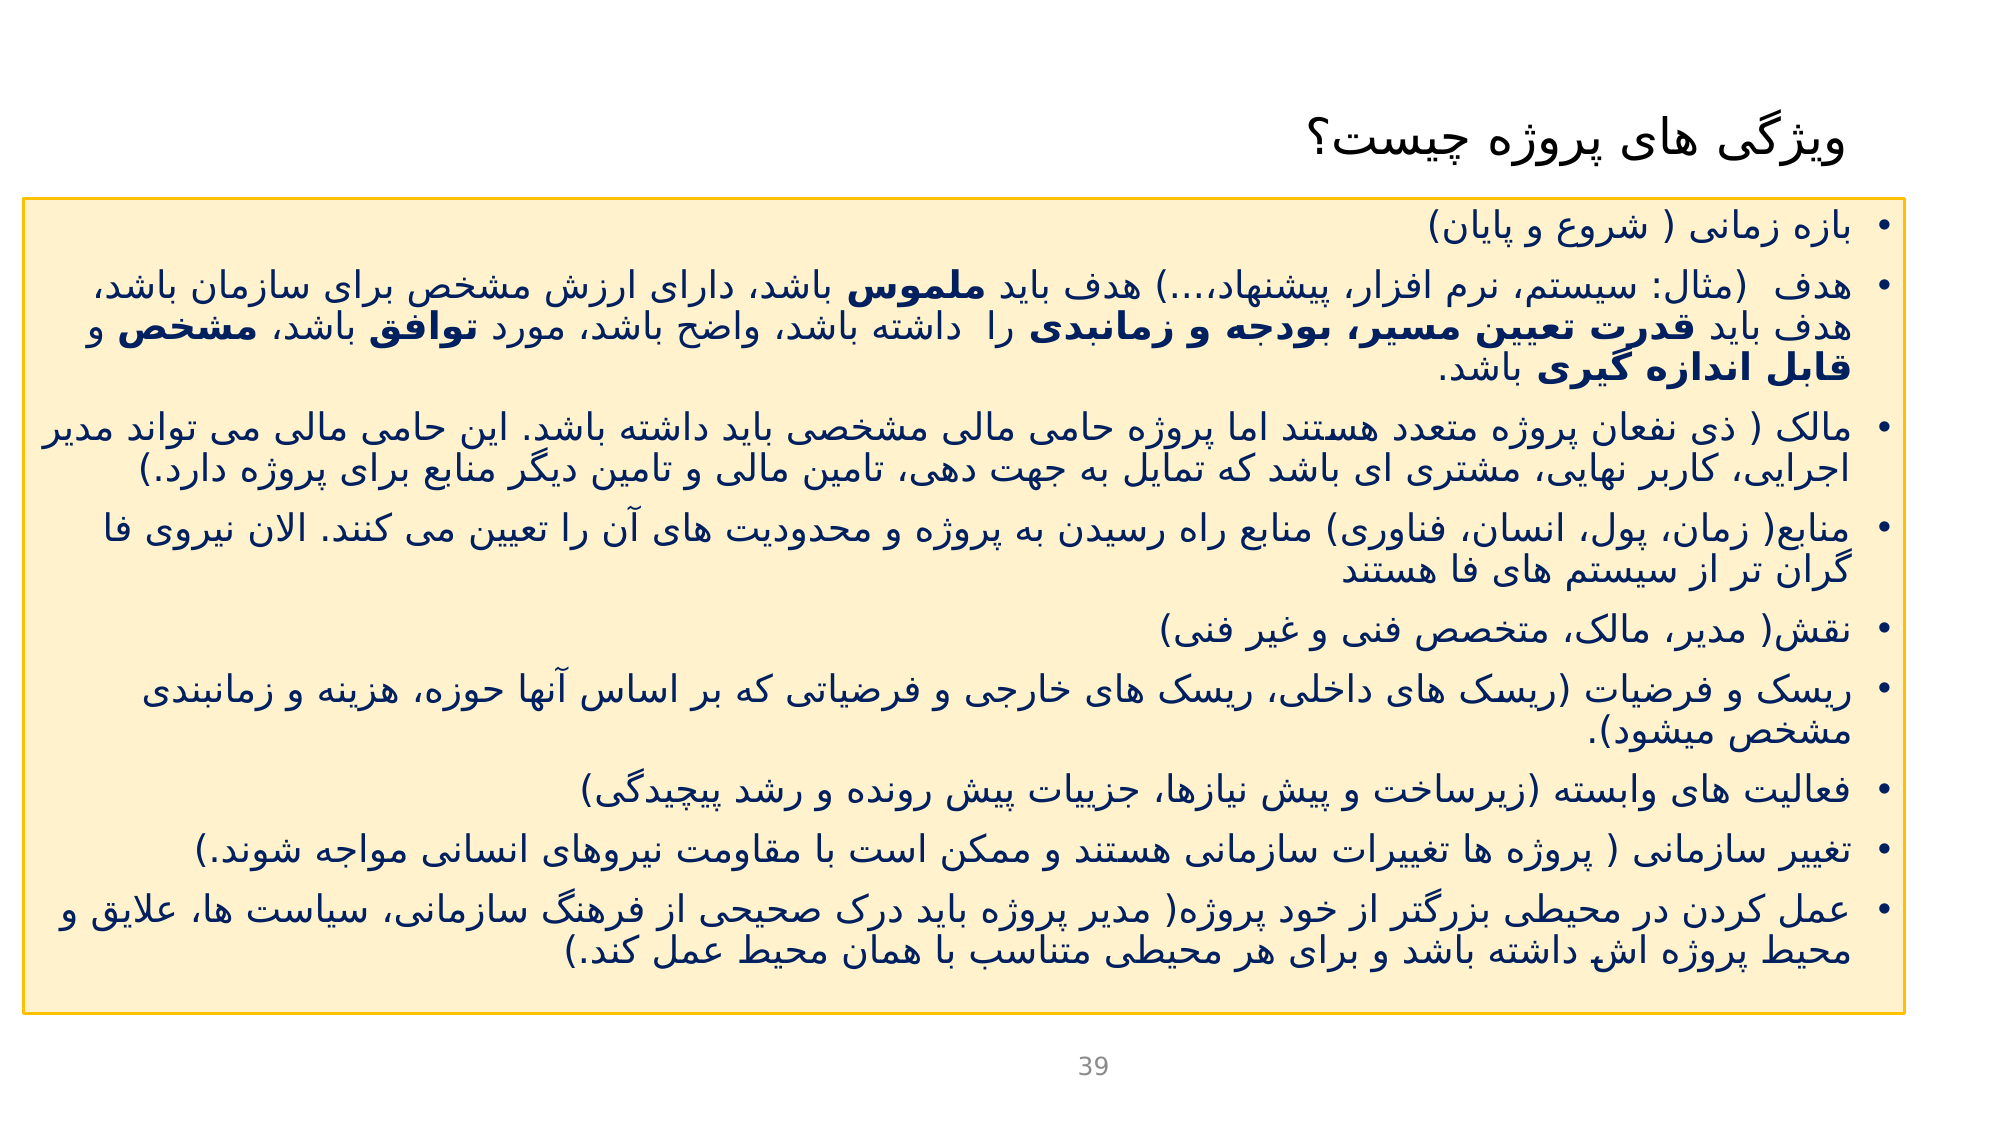

# ویژگی های پروژه چیست؟
بازه زمانی ( شروع و پایان)
هدف  (مثال: سیستم، نرم افزار، پیشنهاد،...) هدف باید ملموس باشد، دارای ارزش مشخص برای سازمان باشد، هدف باید قدرت تعیین مسیر، بودجه و زمانبدی را  داشته باشد، واضح باشد، مورد توافق باشد، مشخص و قابل اندازه گیری باشد.
مالک ( ذی نفعان پروژه متعدد هستند اما پروژه حامی مالی مشخصی باید داشته باشد. این حامی مالی می تواند مدیر اجرایی، کاربر نهایی، مشتری ای باشد که تمایل به جهت دهی، تامین مالی و تامین دیگر منابع برای پروژه دارد.)
منابع( زمان، پول، انسان، فناوری) منابع راه رسیدن به پروژه و محدودیت های آن را تعیین می کنند. الان نیروی فا گران تر از سیستم های فا هستند
نقش( مدیر، مالک، متخصص فنی و غیر فنی)
ریسک و فرضیات (ریسک های داخلی، ریسک های خارجی و فرضیاتی که بر اساس آنها حوزه، هزینه و زمانبندی مشخص میشود).
فعالیت های وابسته (زیرساخت و پیش نیازها، جزییات پیش رونده و رشد پیچیدگی)
تغییر سازمانی ( پروژه ها تغییرات سازمانی هستند و ممکن است با مقاومت نیروهای انسانی مواجه شوند.)
عمل کردن در محیطی بزرگتر از خود پروژه( مدیر پروژه باید درک صحیحی از فرهنگ سازمانی، سیاست ها، علایق و محیط پروژه اش داشته باشد و برای هر محیطی متناسب با همان محیط عمل کند.)
39